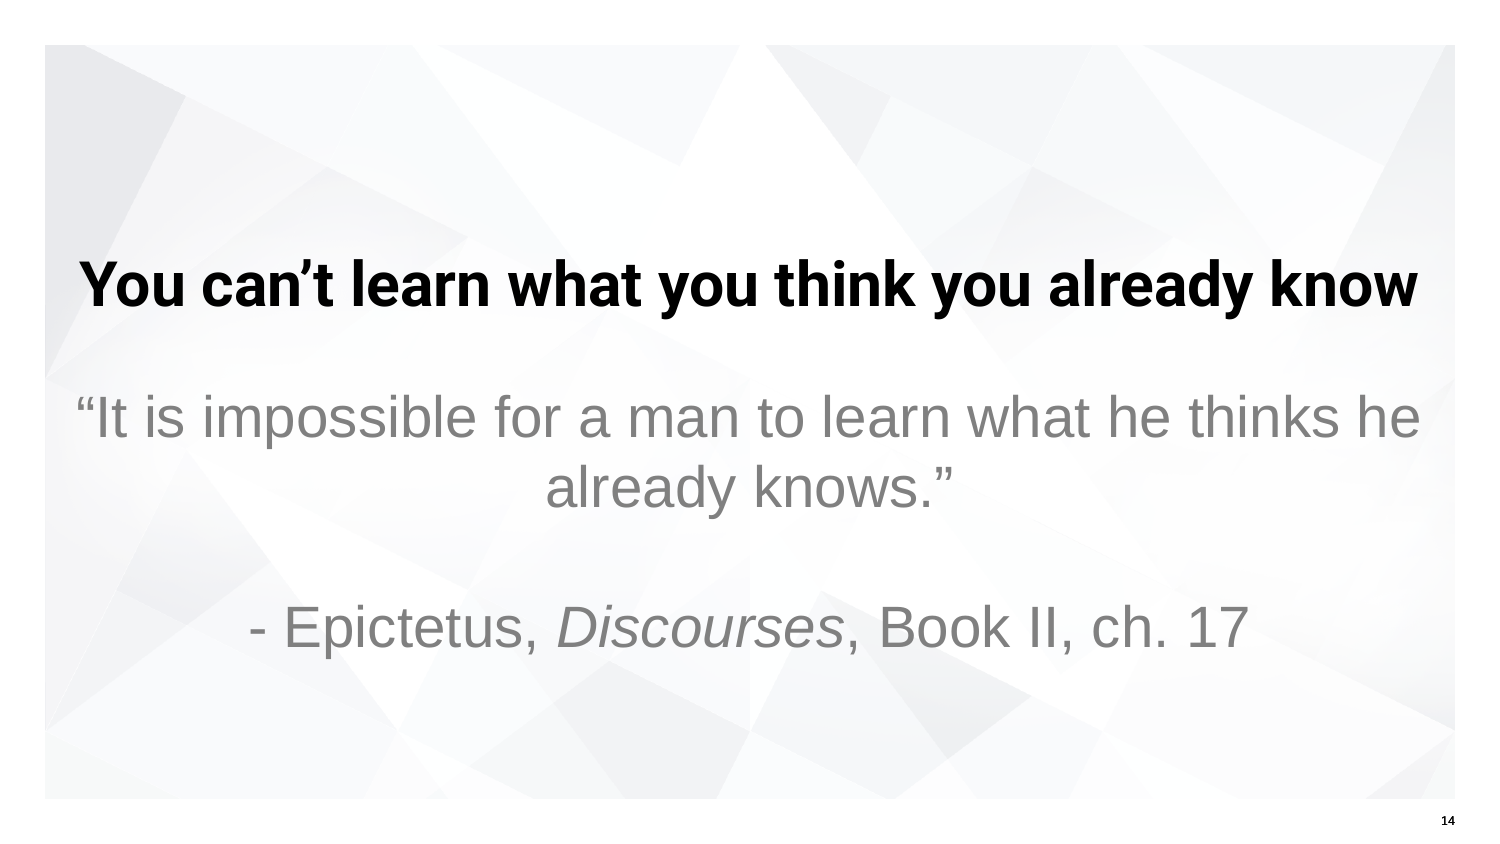

# You can’t learn what you think you already know
“It is impossible for a man to learn what he thinks he already knows.”
- Epictetus, Discourses, Book II, ch. 17